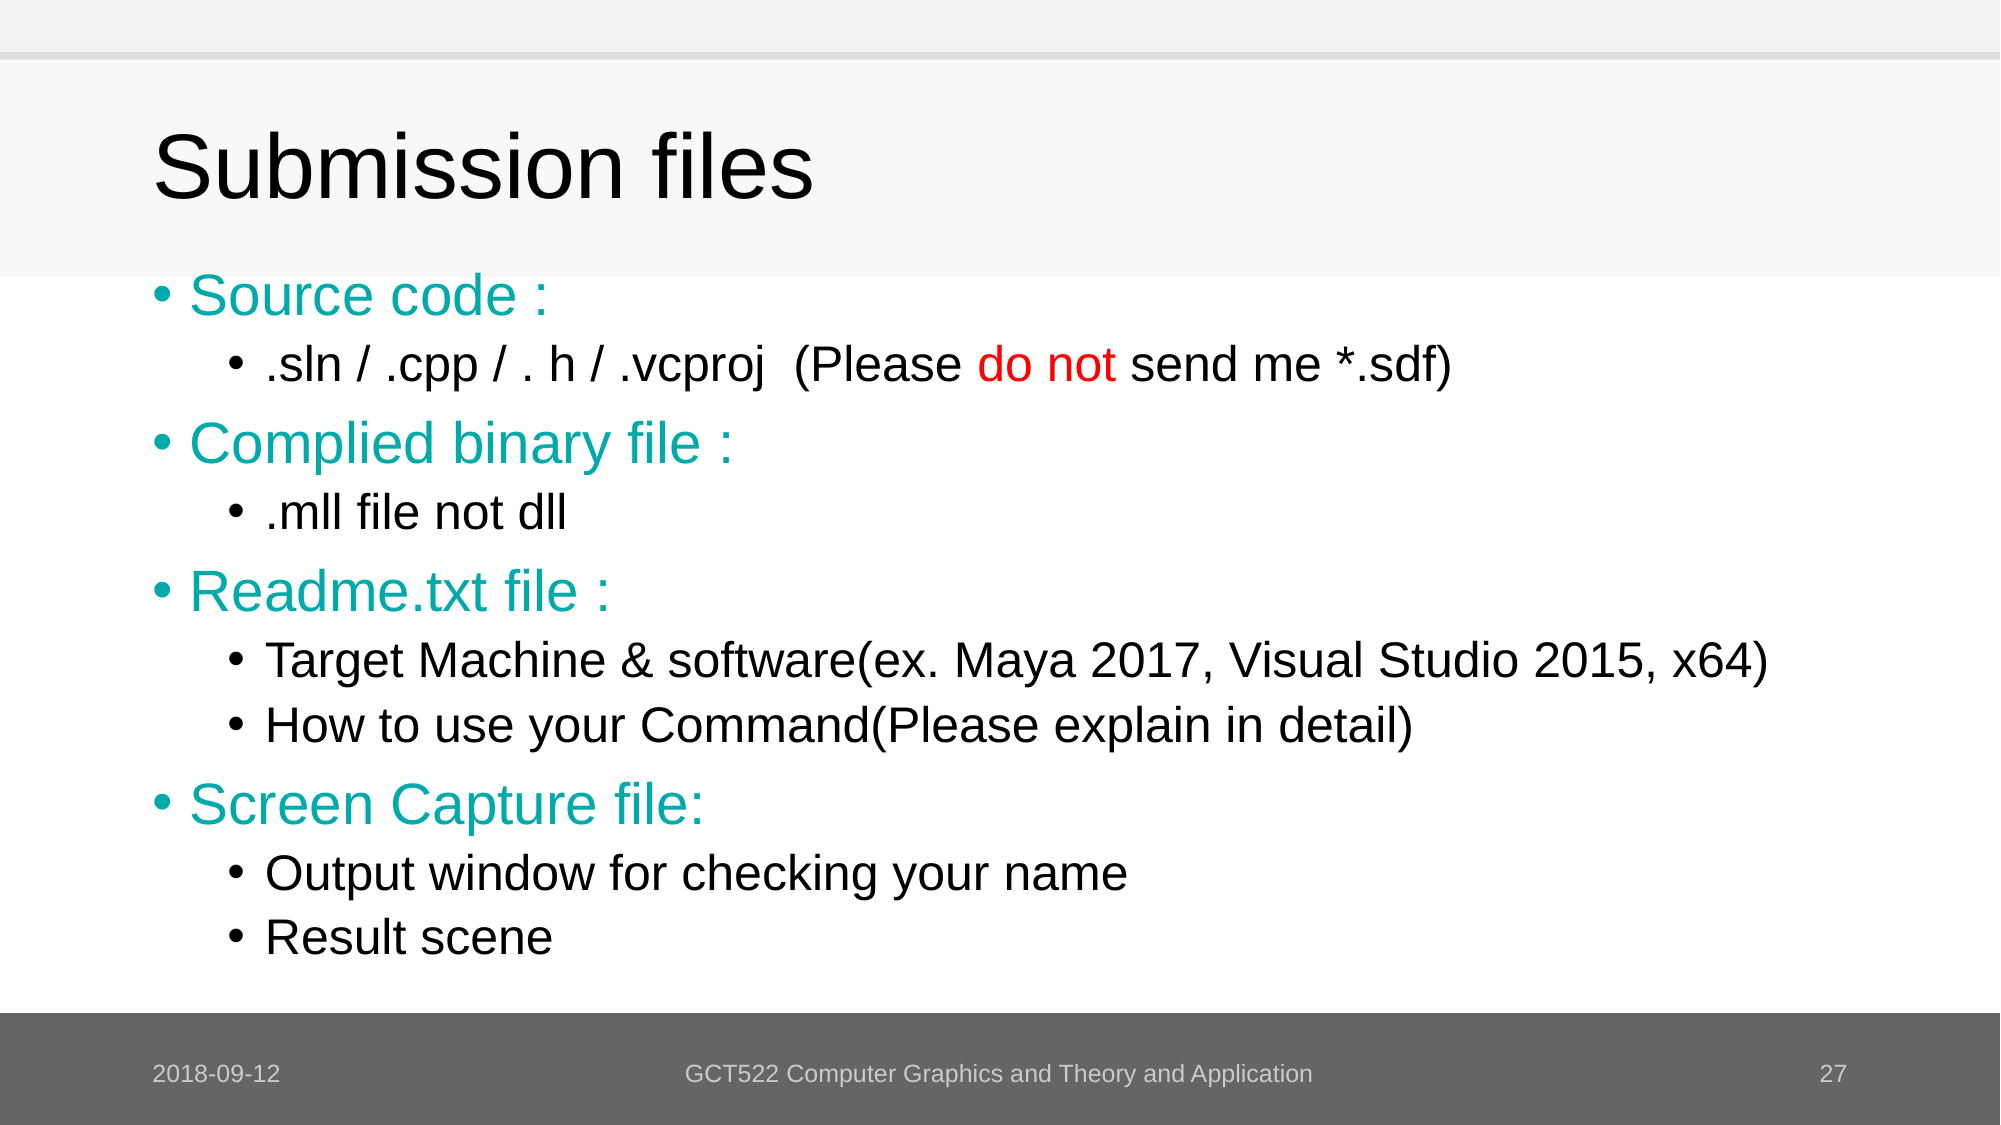

# Submission files
Source code :
.sln / .cpp / . h / .vcproj  (Please do not send me *.sdf)
Complied binary file :
.mll file not dll
Readme.txt file :
Target Machine & software(ex. Maya 2017, Visual Studio 2015, x64)
How to use your Command(Please explain in detail)
Screen Capture file:
Output window for checking your name
Result scene
2018-09-12
GCT522 Computer Graphics and Theory and Application
27